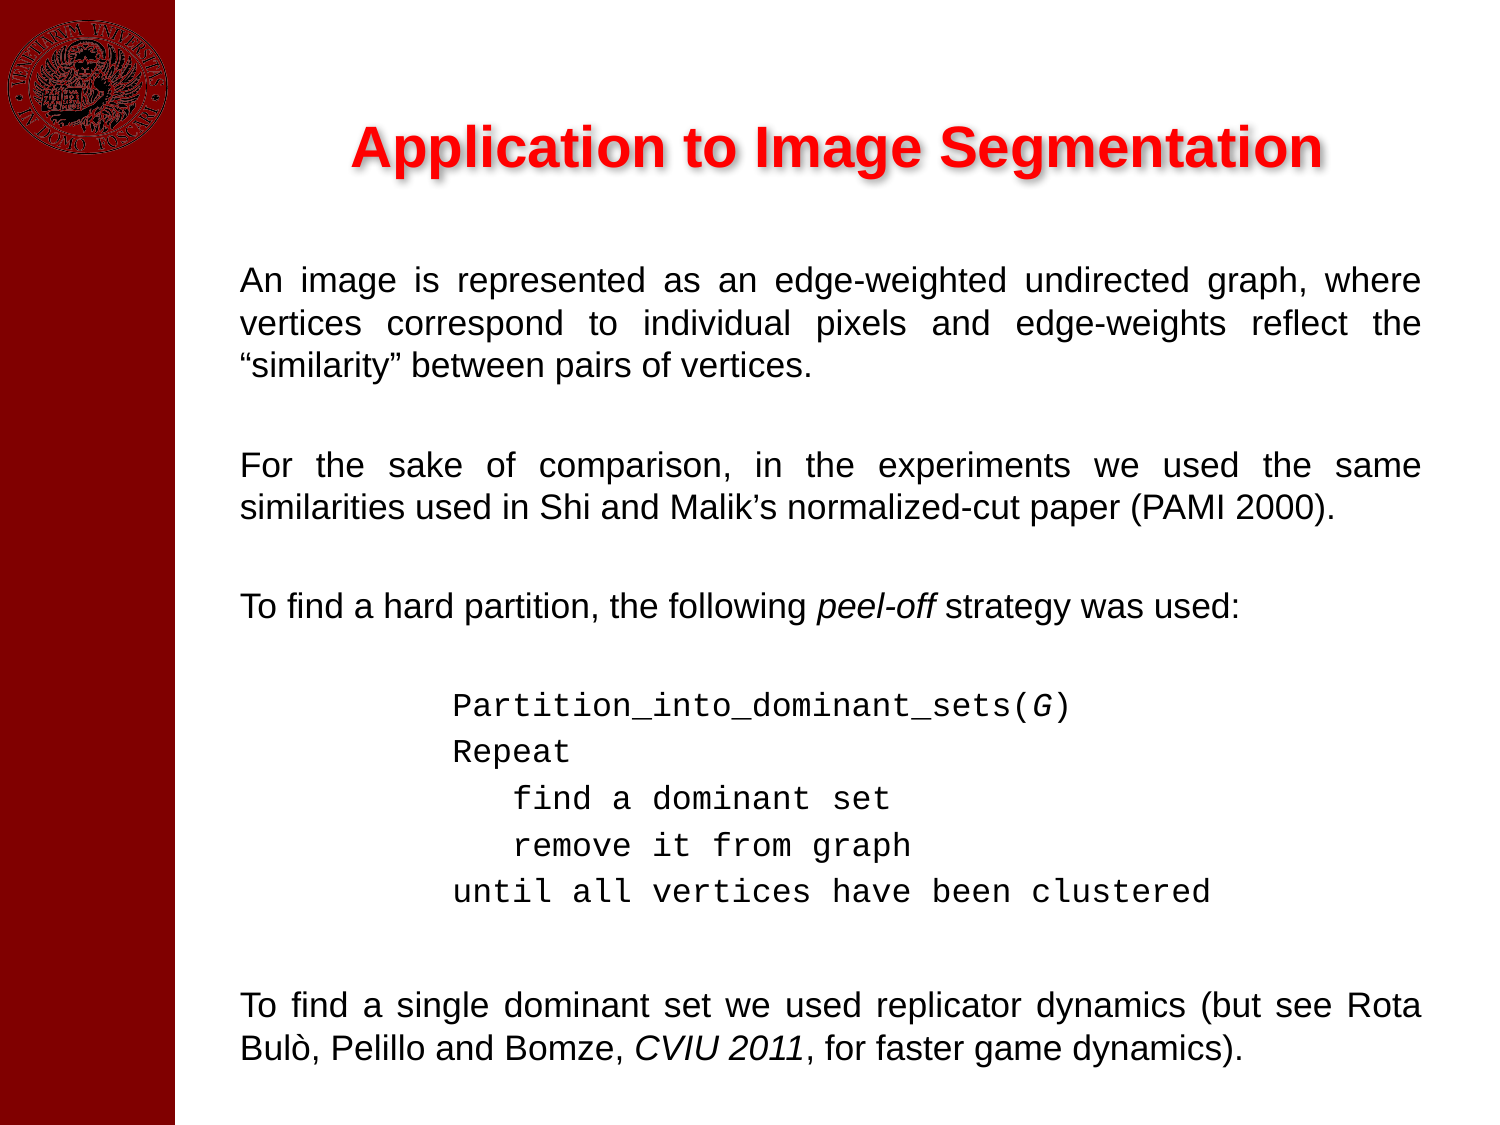

Application to Image Segmentation
An image is represented as an edge-weighted undirected graph, where vertices correspond to individual pixels and edge-weights reflect the “similarity” between pairs of vertices.

For the sake of comparison, in the experiments we used the same similarities used in Shi and Malik’s normalized-cut paper (PAMI 2000).

To find a hard partition, the following peel-off strategy was used:
Partition_into_dominant_sets(G)
Repeat
   find a dominant set
   remove it from graph
until all vertices have been clustered
To find a single dominant set we used replicator dynamics (but see Rota Bulò, Pelillo and Bomze, CVIU 2011, for faster game dynamics).